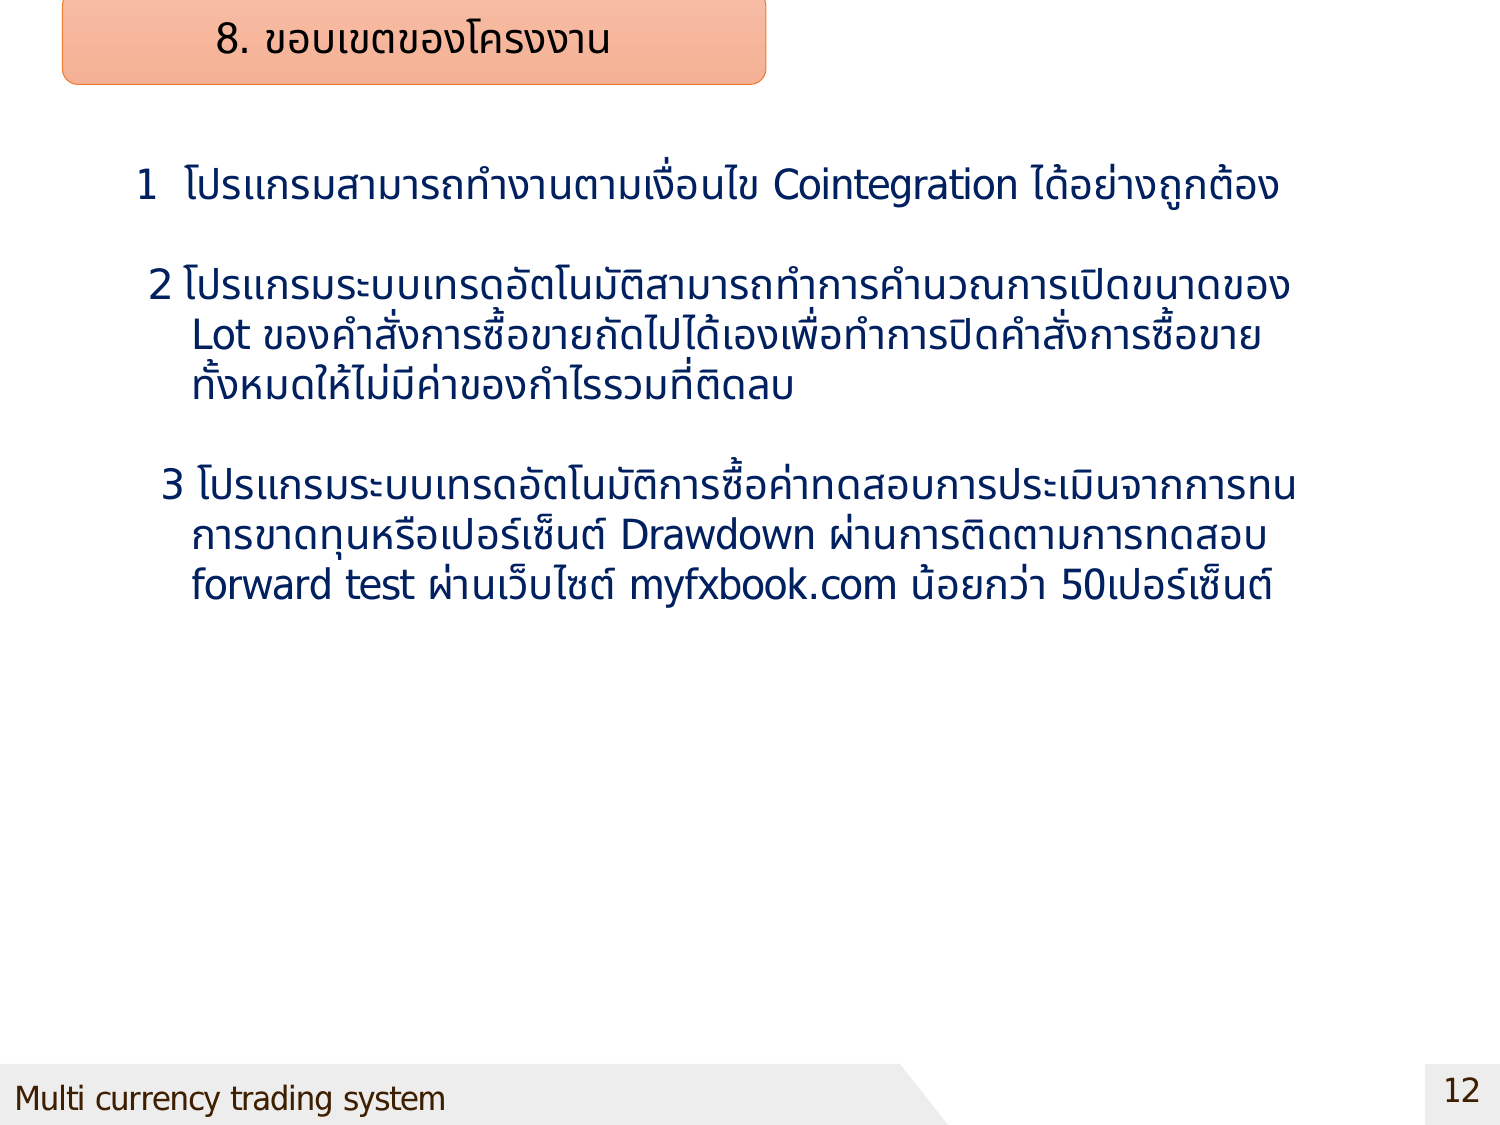

8. ขอบเขตของโครงงาน
1  โปรแกรมสามารถทำงานตามเงื่อนไข Cointegration ได้อย่างถูกต้อง

 2 โปรแกรมระบบเทรดอัตโนมัติสามารถทำการคำนวณการเปิดขนาดของ Lot ของคำสั่งการซื้อขายถัดไปได้เองเพื่อทำการปิดคำสั่งการซื้อขายทั้งหมดให้ไม่มีค่าของกำไรรวมที่ติดลบ

  3 โปรแกรมระบบเทรดอัตโนมัติการซื้อค่าทดสอบการประเมินจากการทนการขาดทุนหรือเปอร์เซ็นต์ Drawdown ผ่านการติดตามการทดสอบ forward test ผ่านเว็บไซต์ myfxbook.com น้อยกว่า 50เปอร์เซ็นต์
12

Multi currency trading system